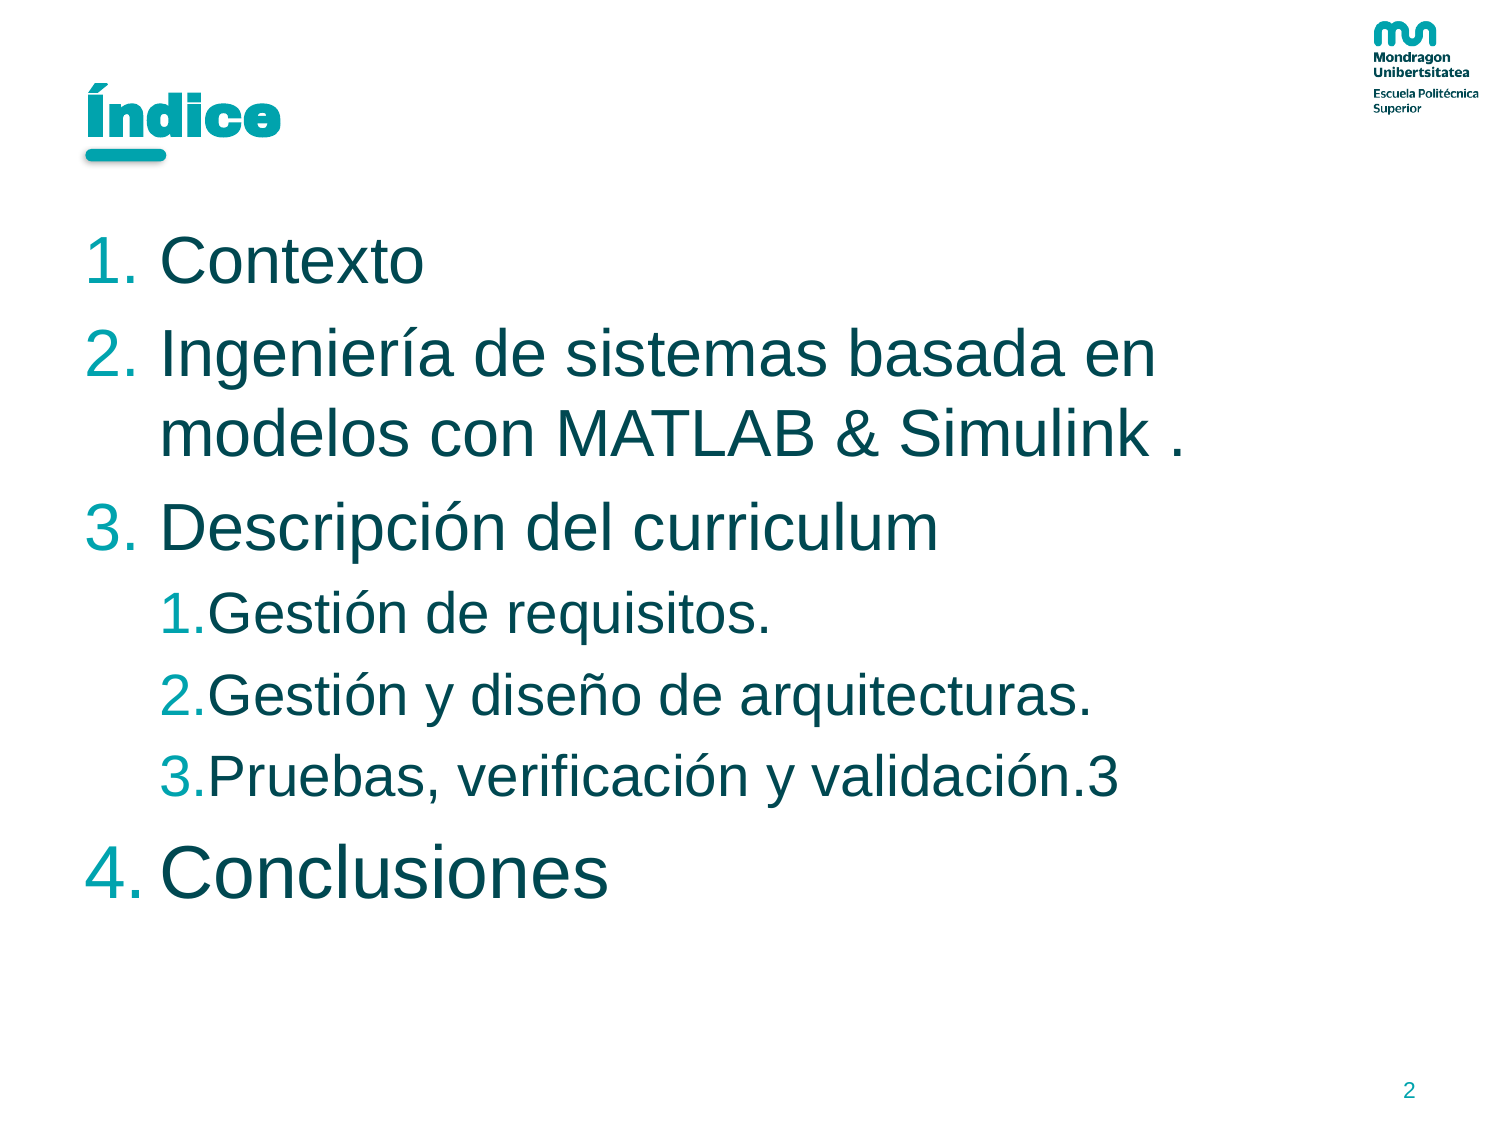

# Índice
Contexto
Ingeniería de sistemas basada en modelos con MATLAB & Simulink .
Descripción del curriculum
Gestión de requisitos.
Gestión y diseño de arquitecturas.
Pruebas, verificación y validación.3
Conclusiones

2